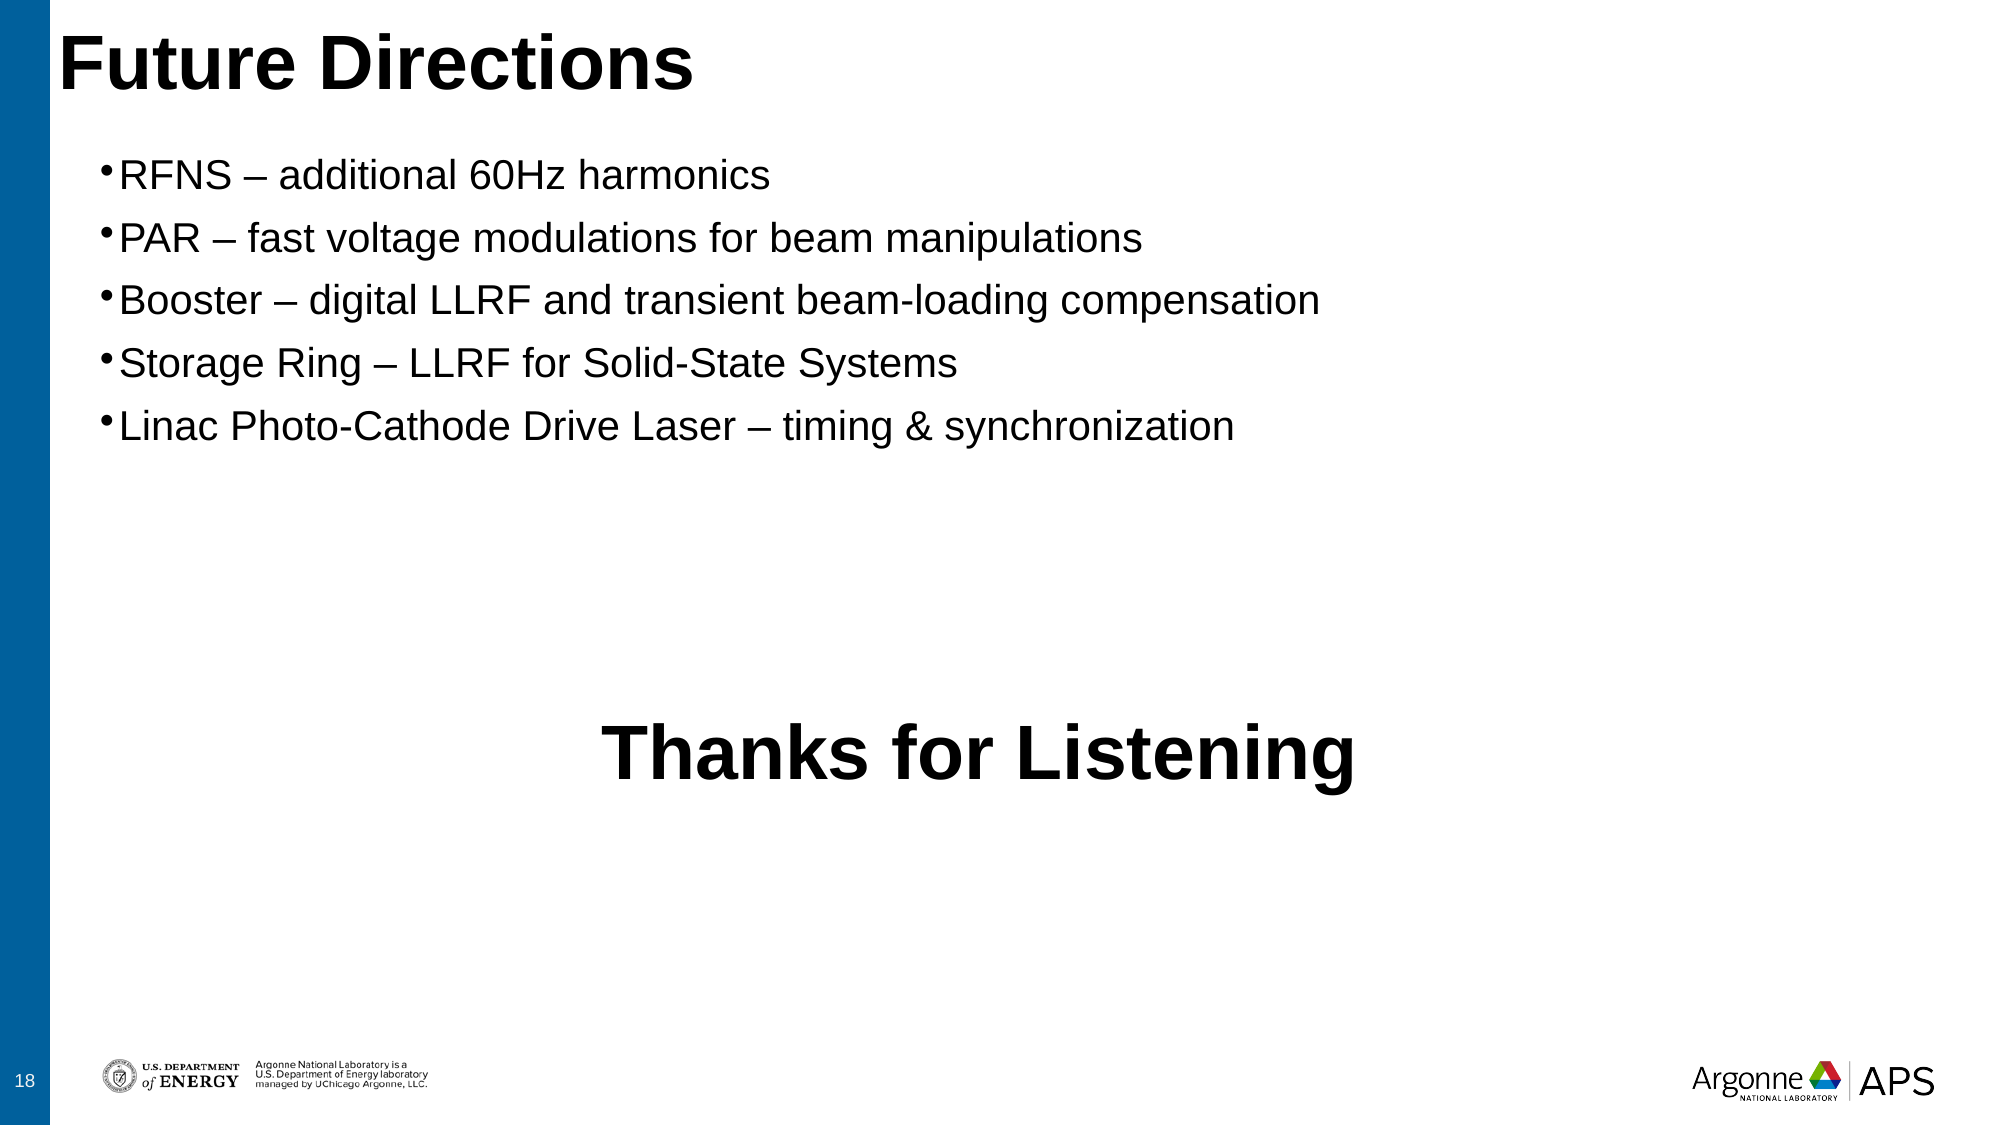

Future Directions
RFNS – additional 60Hz harmonics
PAR – fast voltage modulations for beam manipulations
Booster – digital LLRF and transient beam-loading compensation
Storage Ring – LLRF for Solid-State Systems
Linac Photo-Cathode Drive Laser – timing & synchronization
Thanks for Listening
# 18